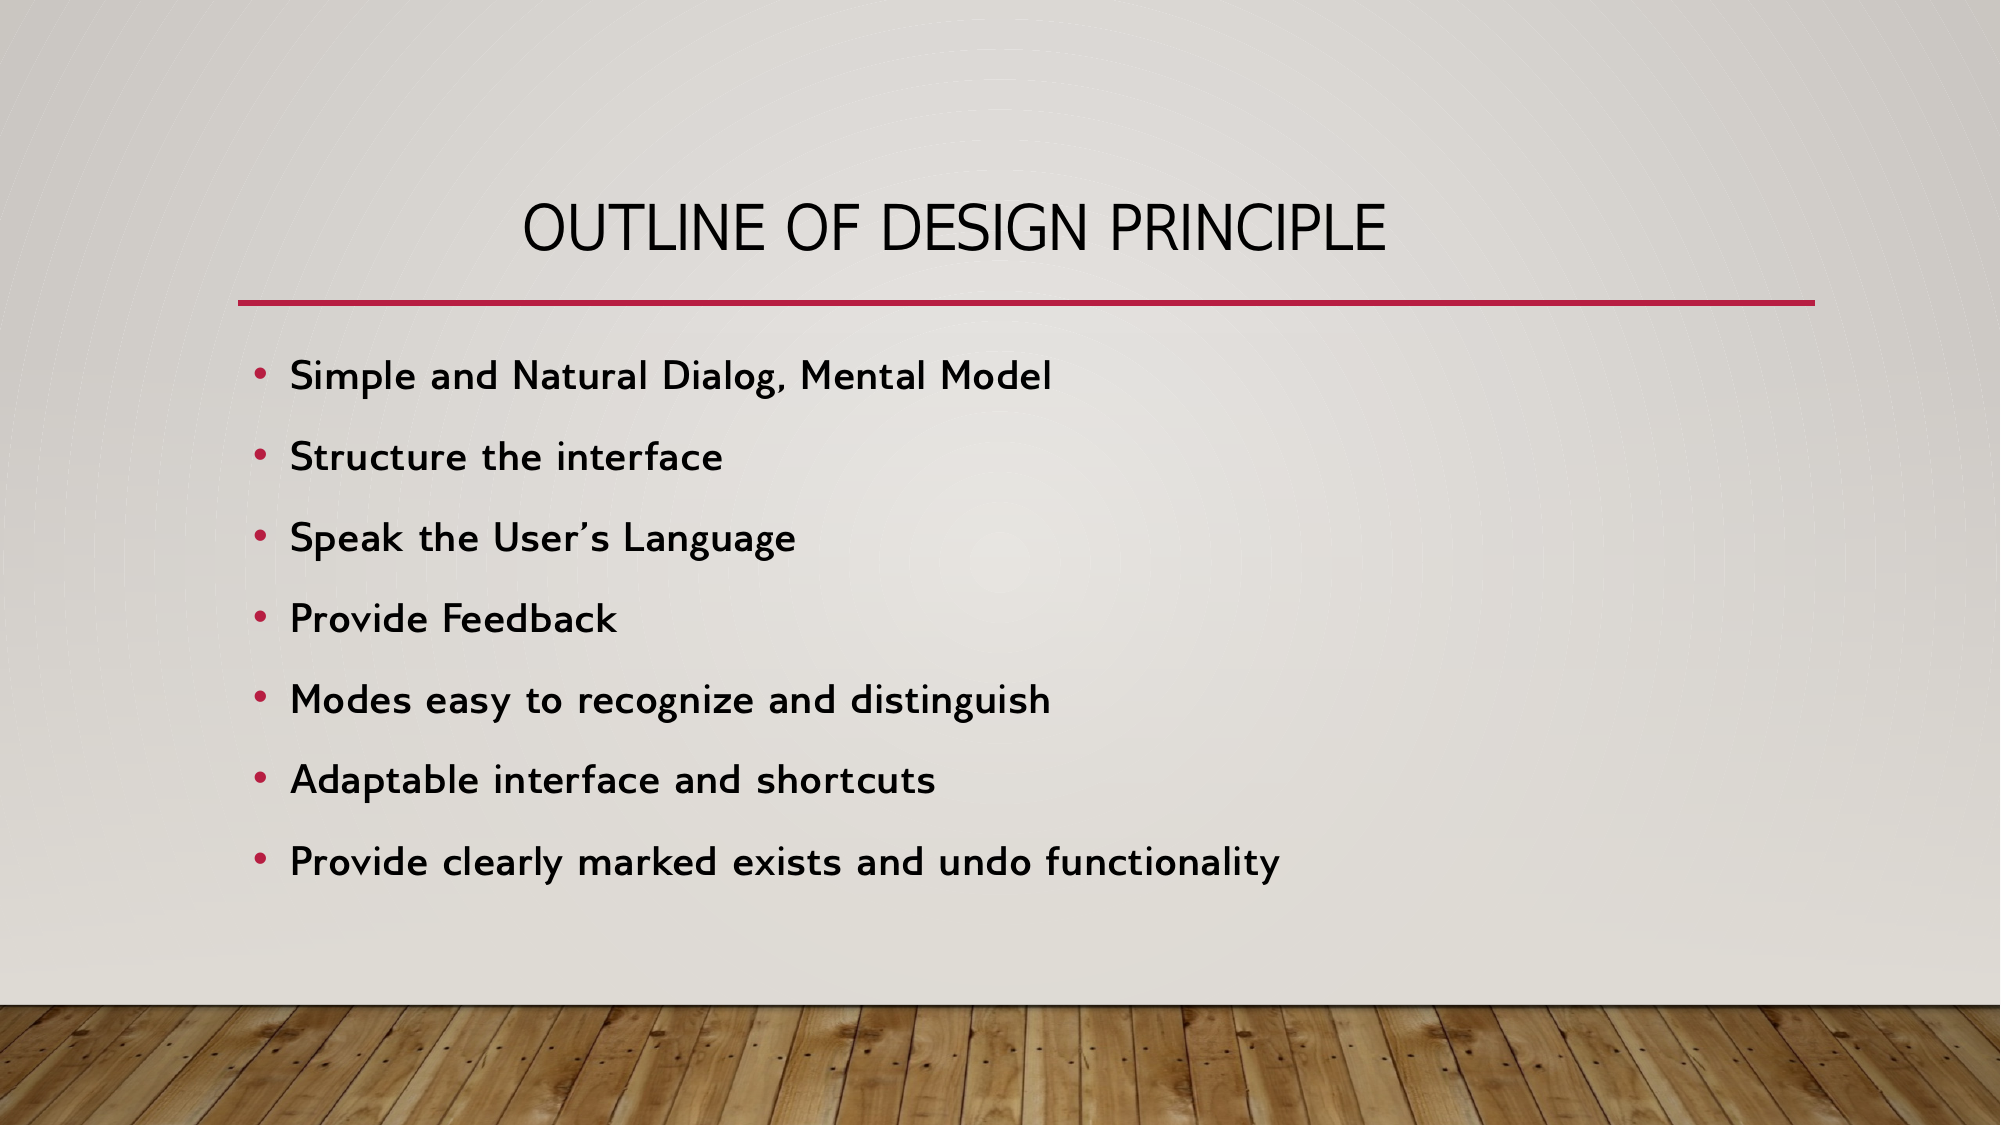

# Outline of design principle
Simple and Natural Dialog, Mental Model
Structure the interface
Speak the User’s Language
Provide Feedback
Modes easy to recognize and distinguish
Adaptable interface and shortcuts
Provide clearly marked exists and undo functionality